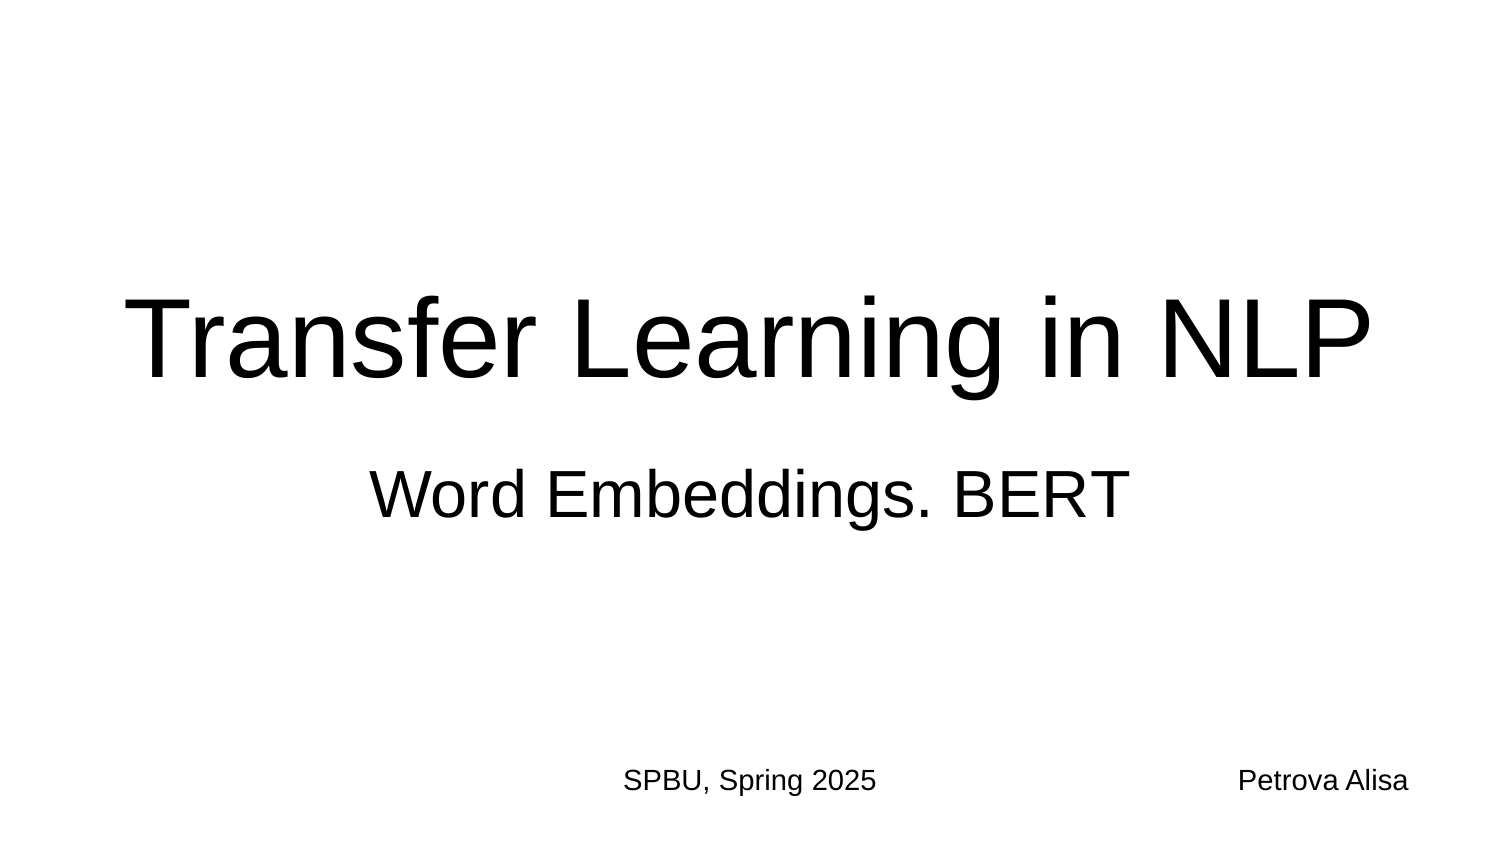

# Transfer Learning in NLP
Word Embeddings. BERT
Petrova Alisa
SPBU, Spring 2025